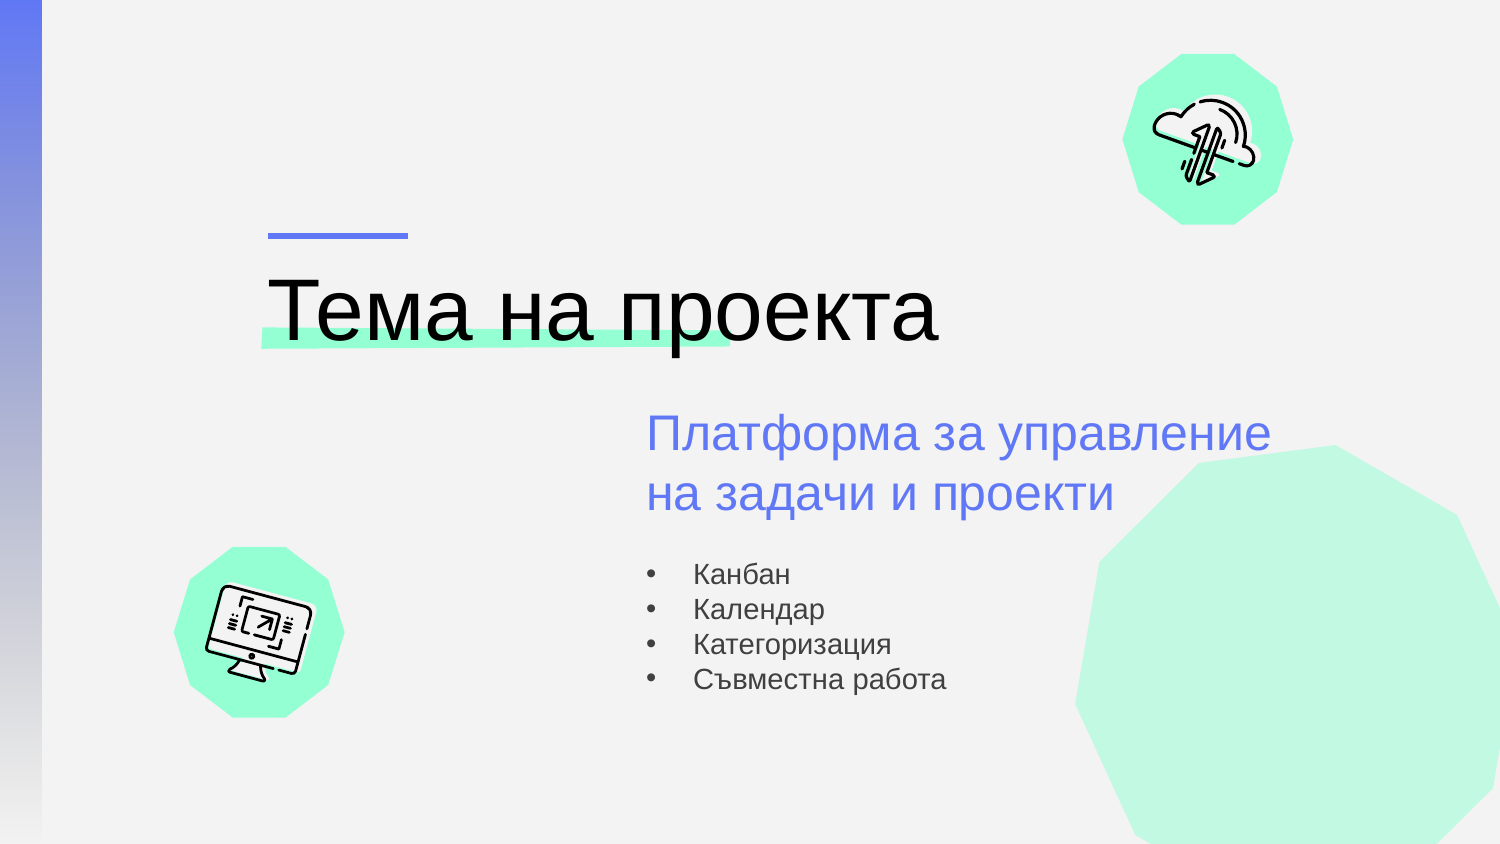

# Тема на проекта

Платформа за управление на задачи и проекти

Канбан
Календар
Категоризация
Съвместна работа